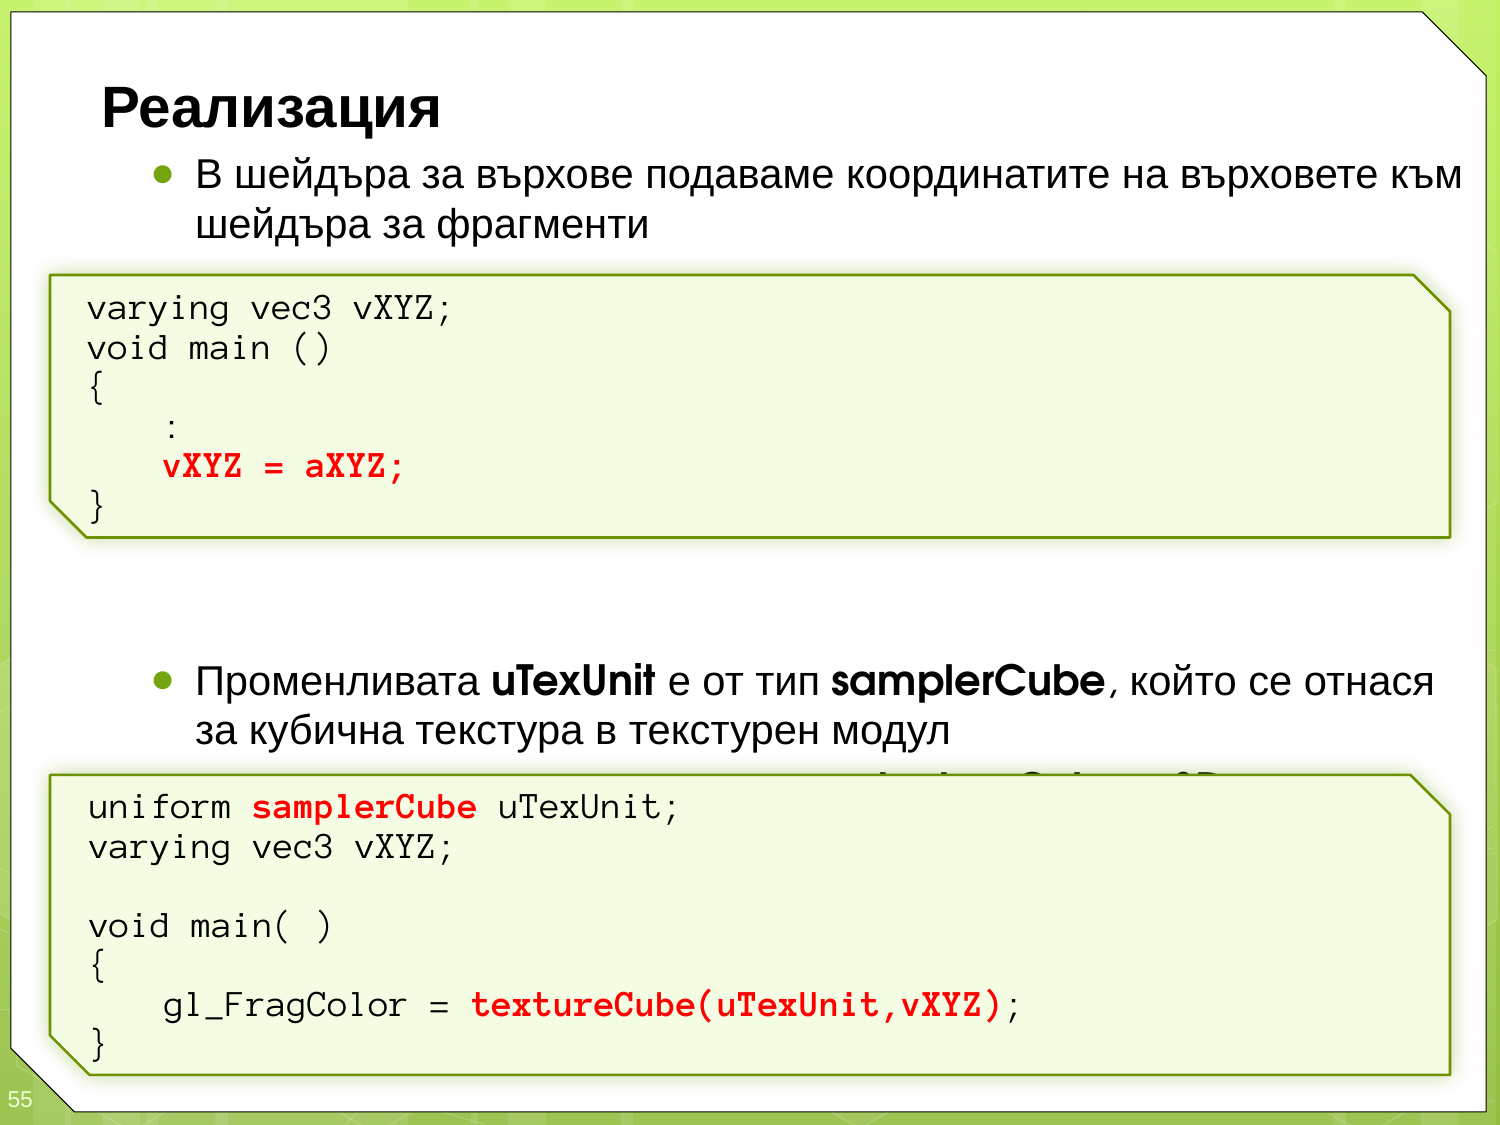

Реализация
В шейдъра за върхове подаваме координатите на върховете към шейдъра за фрагменти

Променливата uTexUnit е от тип samplerCube, който се отнася за кубична текстура в текстурен модул
Извличането на цвят на тексел е с textureCube и 3D координатите на пиксел (или на 3D вектор)
varying vec3 vXYZ;
void main ()
{
	:
	vXYZ = aXYZ;
}
uniform samplerCube uTexUnit;
varying vec3 vXYZ;

void main( )
{
	gl_FragColor = textureCube(uTexUnit,vXYZ);
}